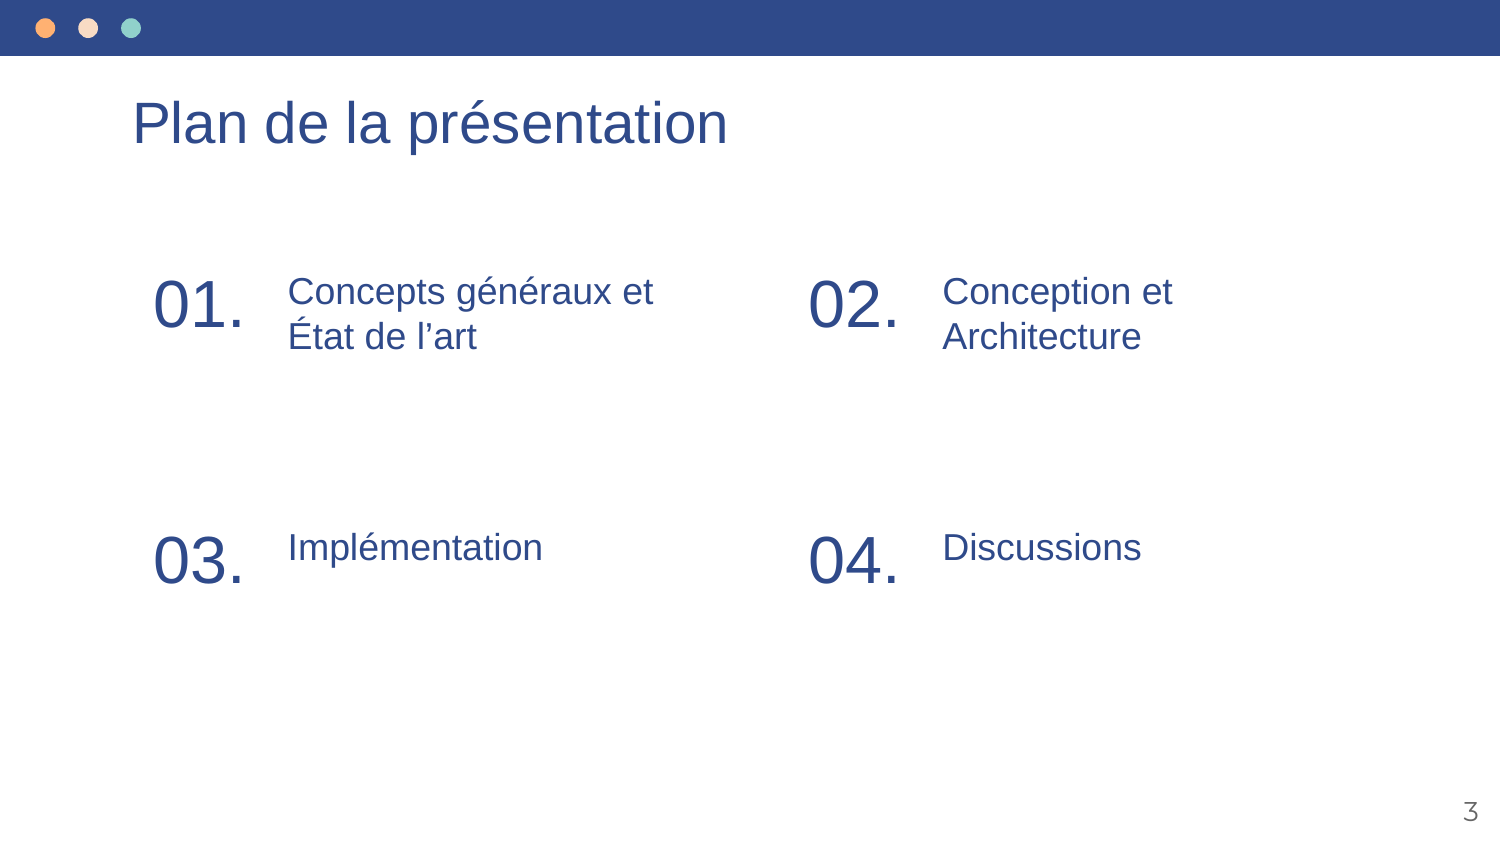

# Plan de la présentation
Concepts généraux et
État de l’art
Conception et Architecture
01.
02.
Implémentation
Discussions
03.
04.
3